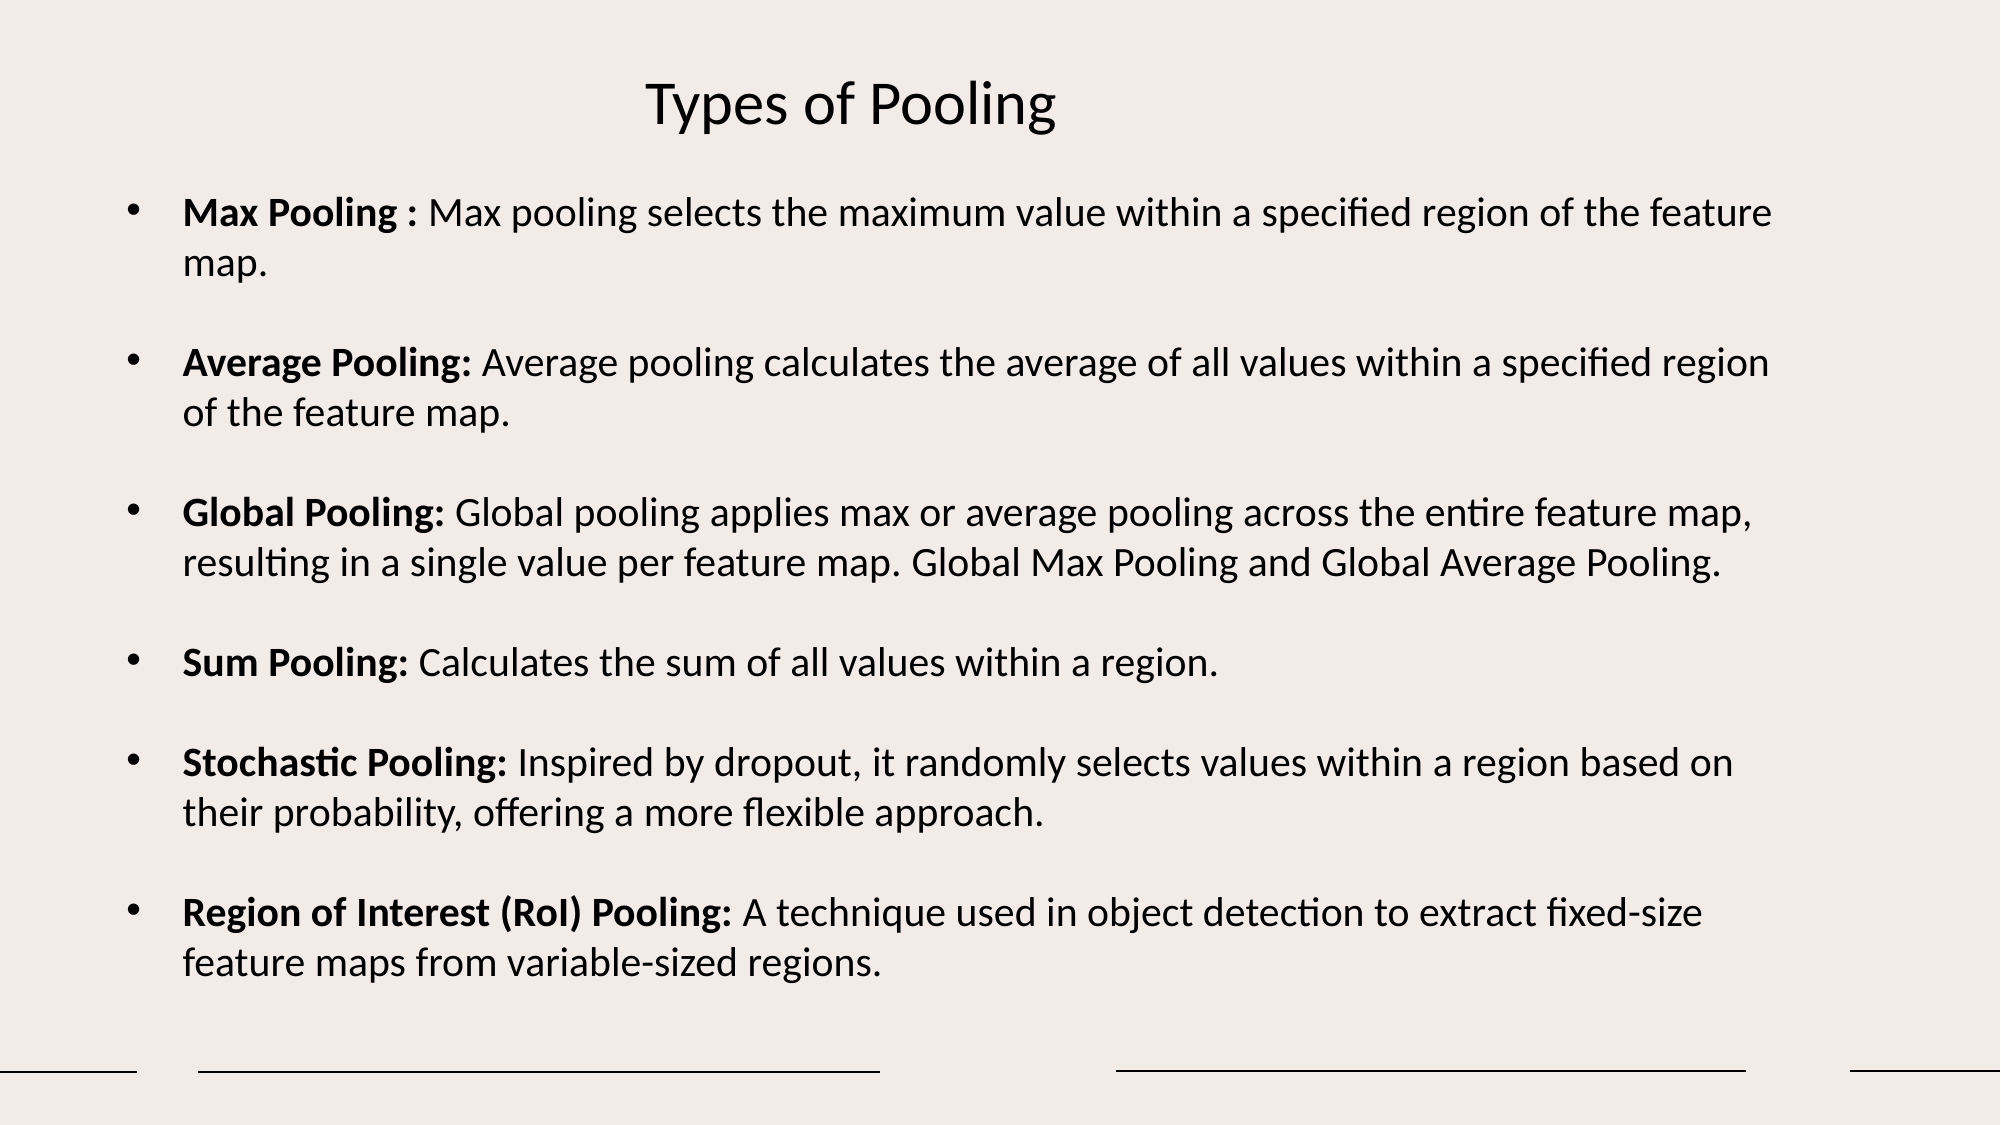

Types of Pooling
Max Pooling : Max pooling selects the maximum value within a specified region of the feature map.

Average Pooling: Average pooling calculates the average of all values within a specified region of the feature map.

Global Pooling: Global pooling applies max or average pooling across the entire feature map, resulting in a single value per feature map. Global Max Pooling and Global Average Pooling.

Sum Pooling: Calculates the sum of all values within a region.

Stochastic Pooling: Inspired by dropout, it randomly selects values within a region based on their probability, offering a more flexible approach.

Region of Interest (RoI) Pooling: A technique used in object detection to extract fixed-size feature maps from variable-sized regions.